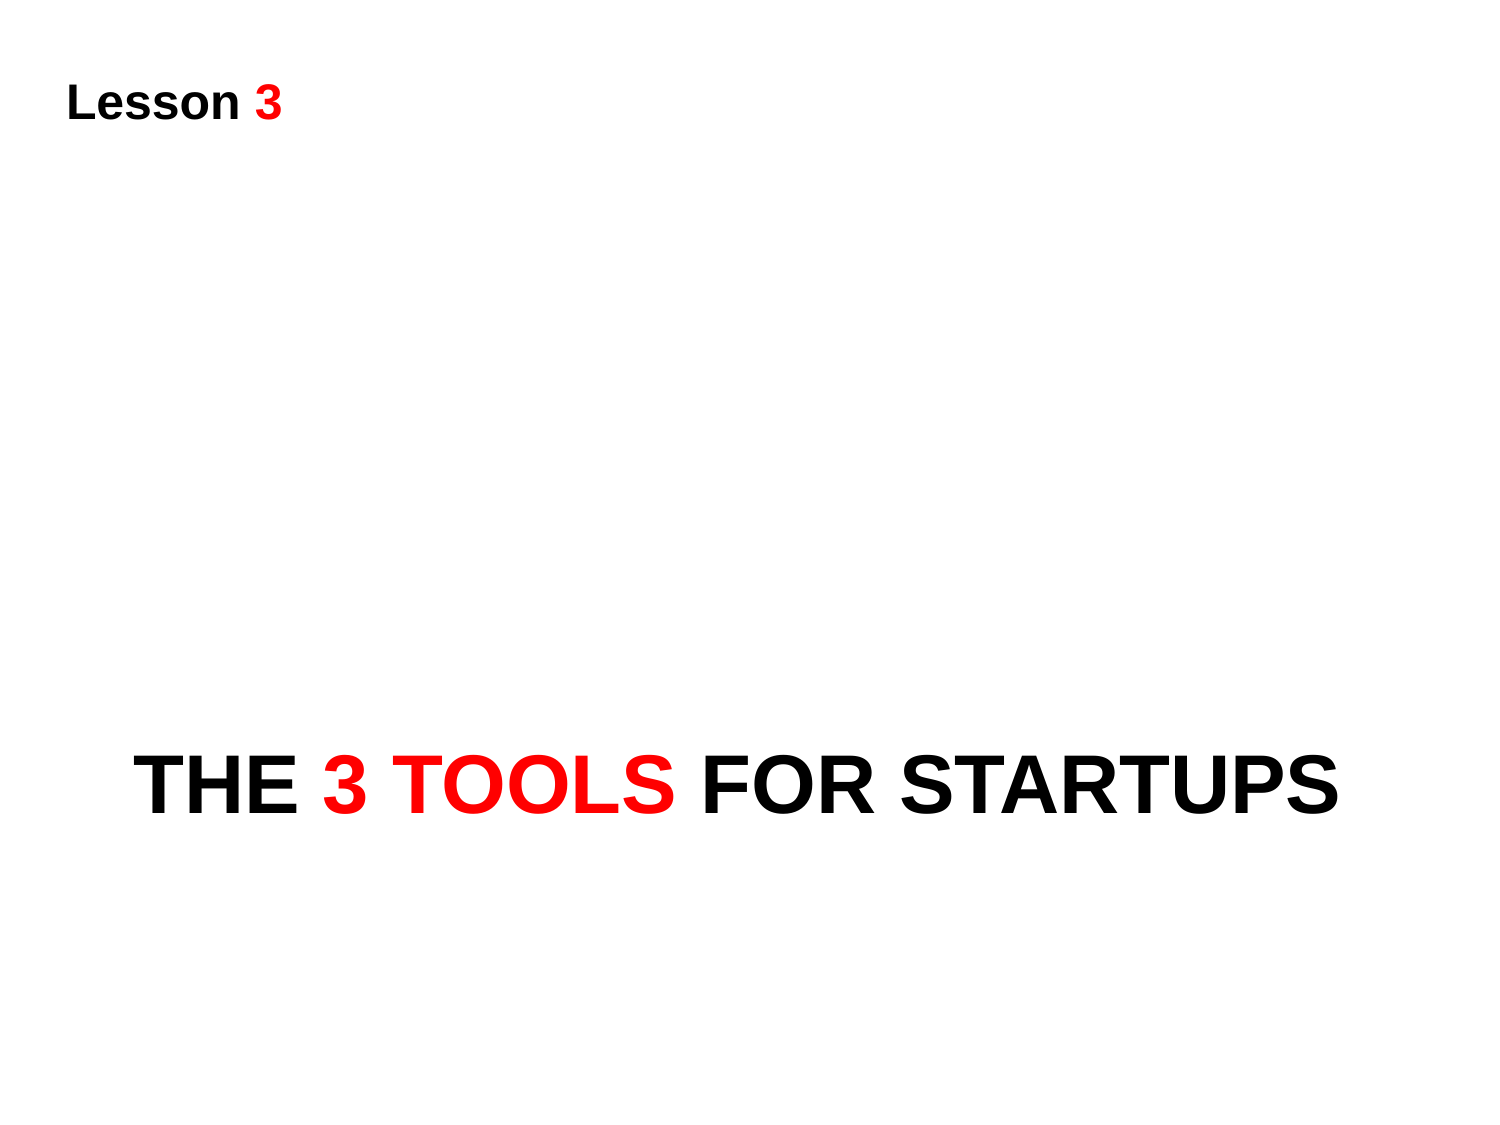

Lesson 3

# The 3 Tools For Startups